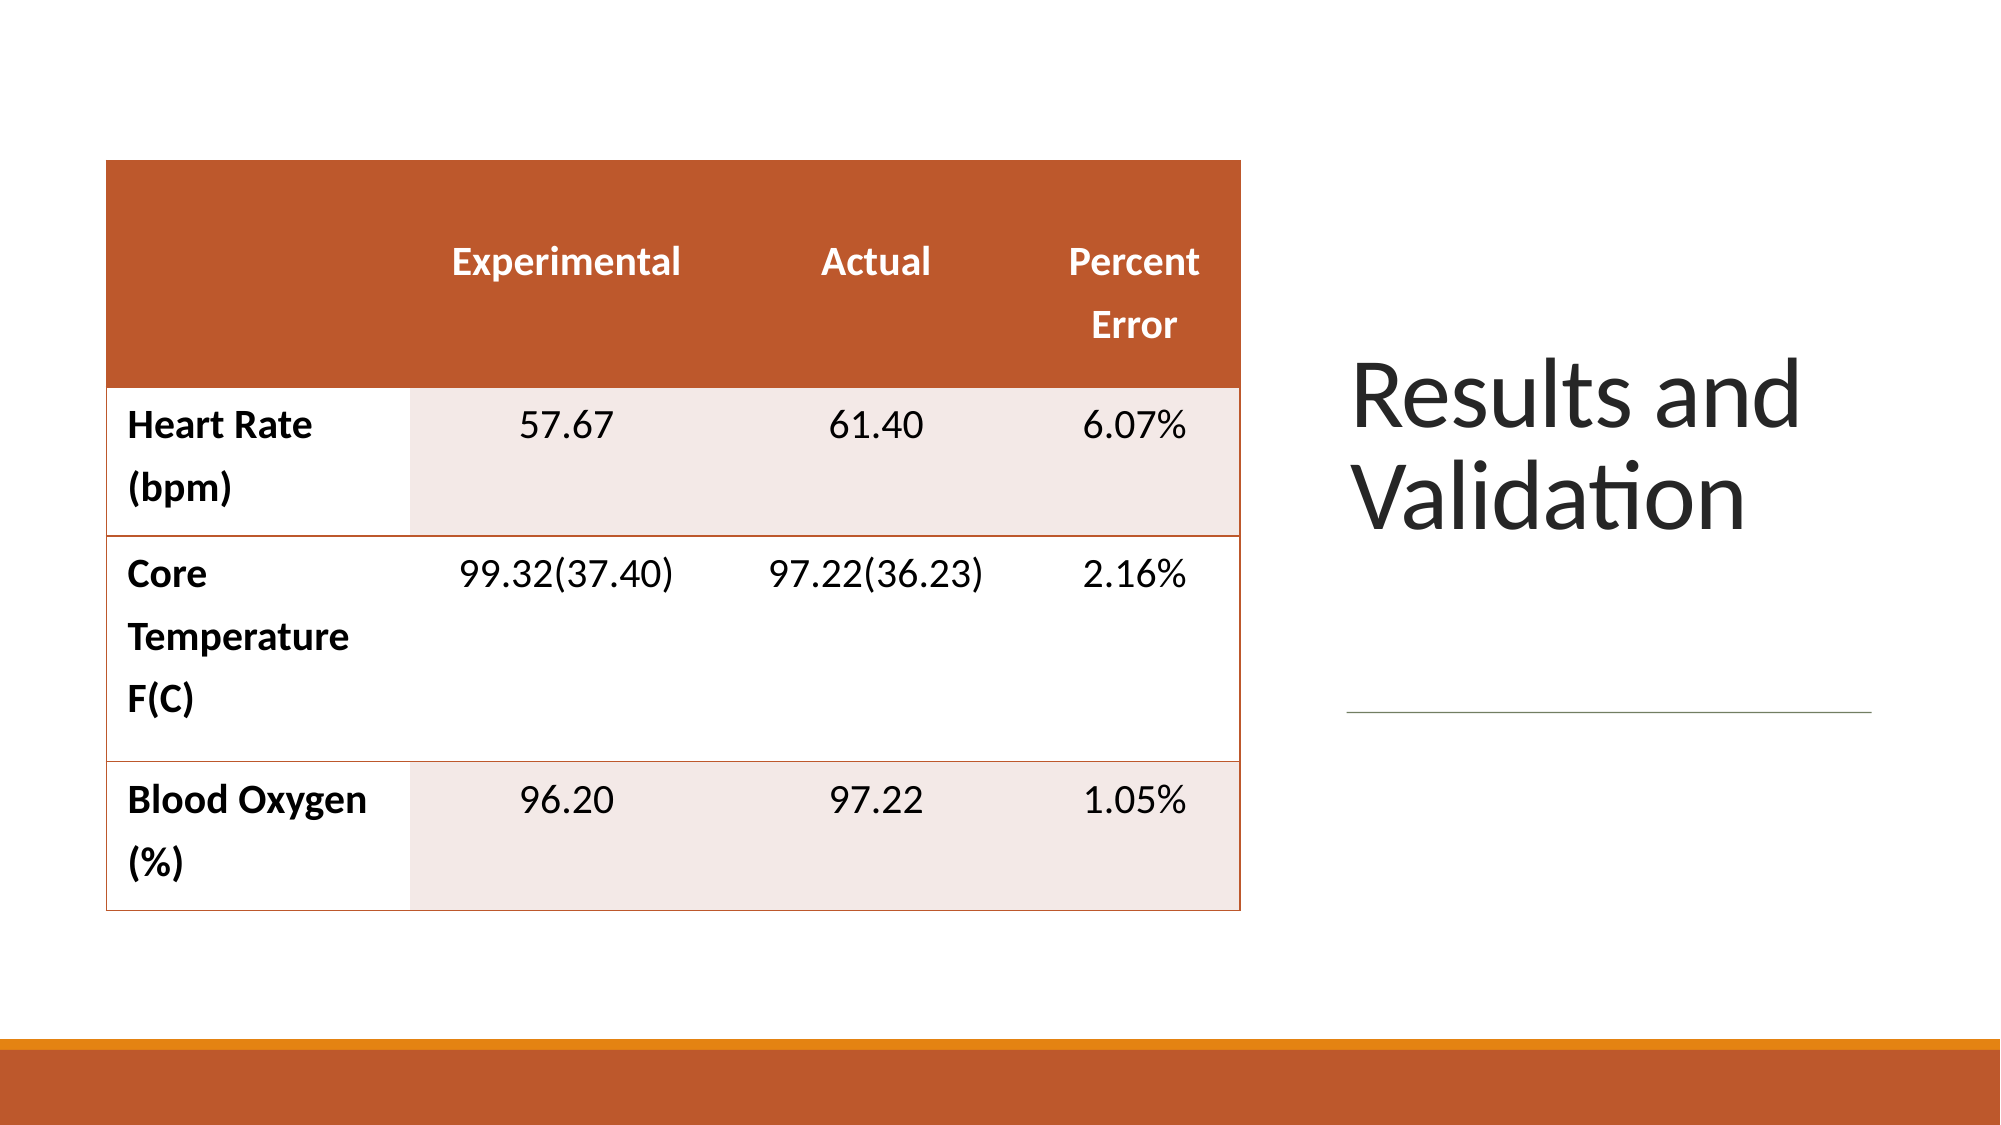

# Results and Validation
|  | Experimental | Actual | Percent Error |
| --- | --- | --- | --- |
| Heart Rate (bpm) | 57.67 | 61.40 | 6.07% |
| Core Temperature F(C) | 99.32(37.40) | 97.22(36.23) | 2.16% |
| Blood Oxygen (%) | 96.20 | 97.22 | 1.05% |